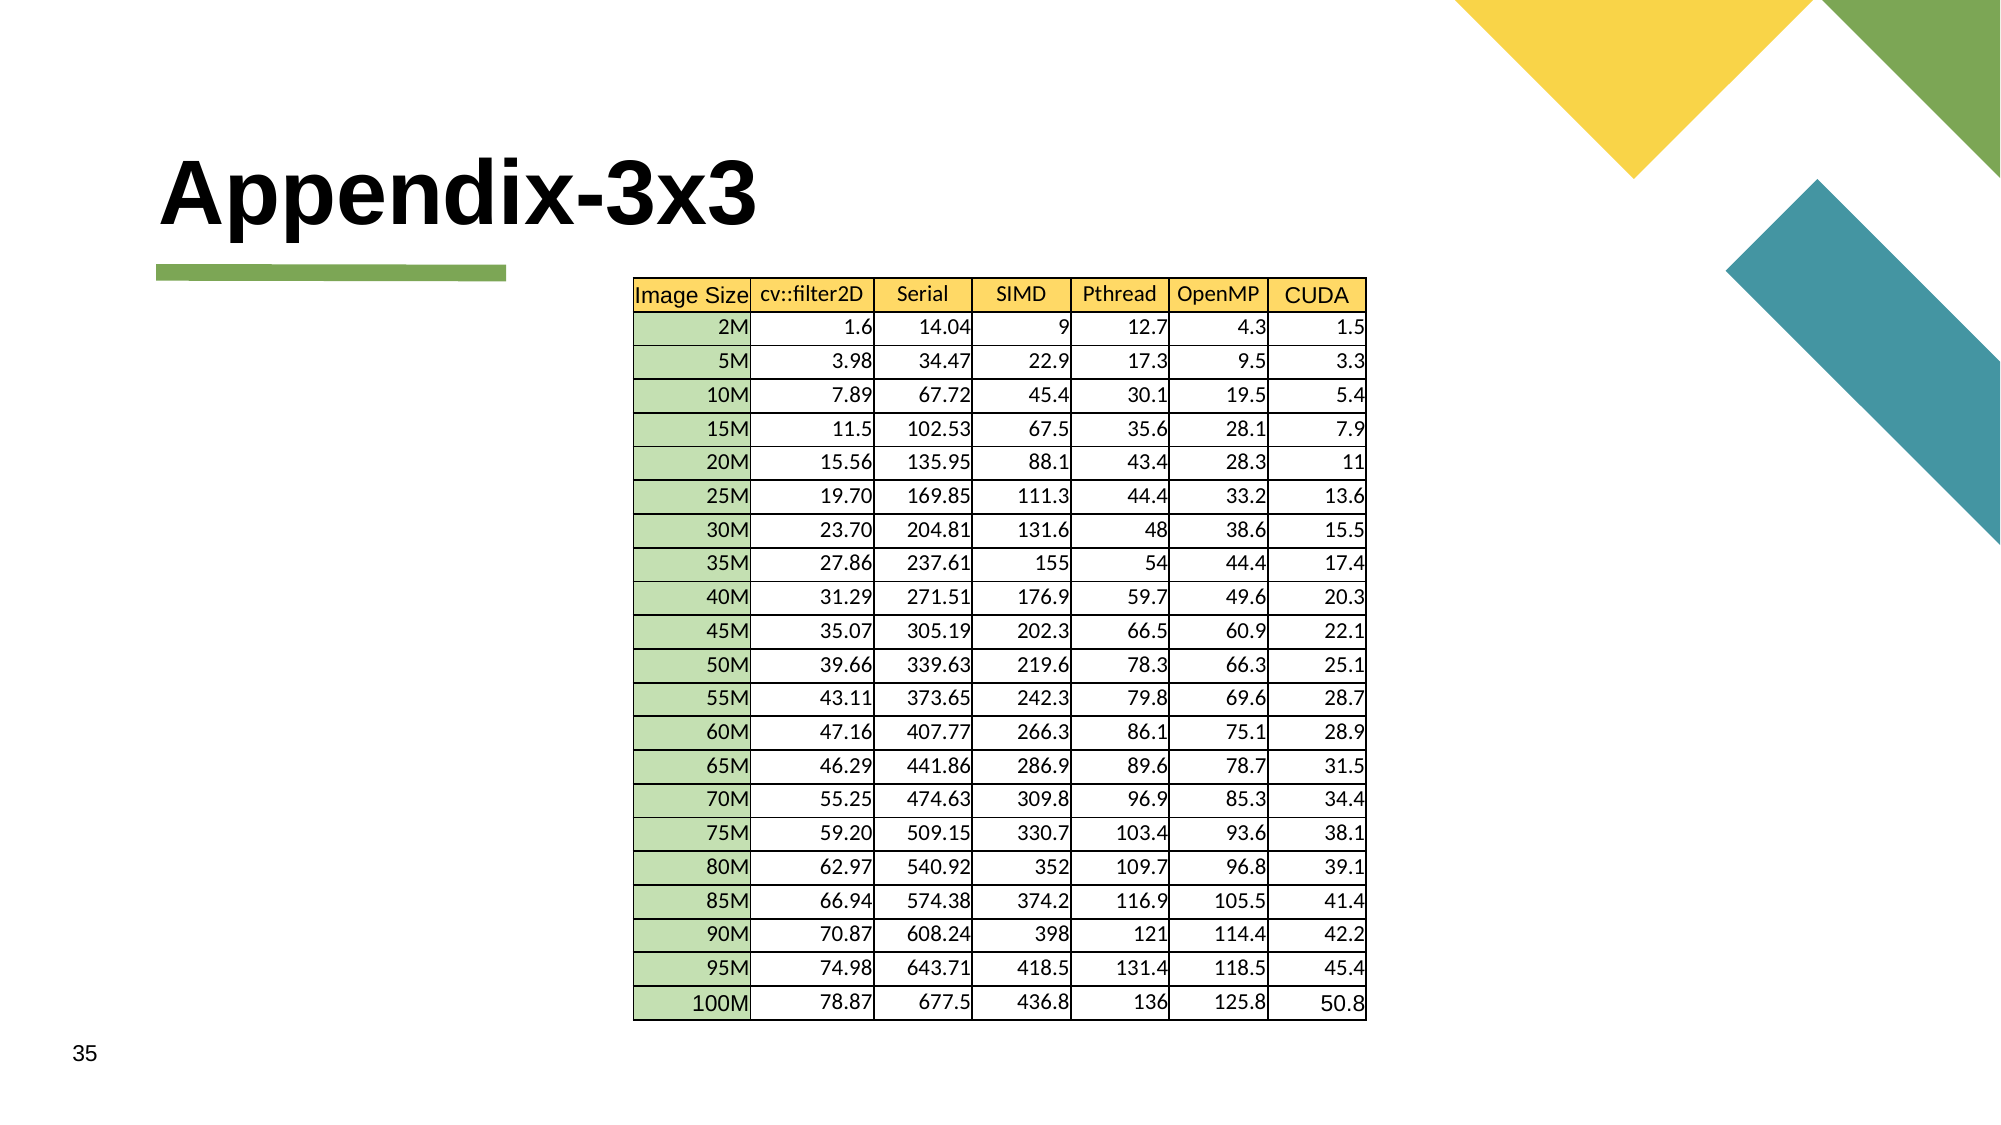

# Appendix-3x3
| Image Size | cv::filter2D | Serial | SIMD | Pthread | OpenMP | CUDA |
| --- | --- | --- | --- | --- | --- | --- |
| 2M | 1.6 | 14.04 | 9 | 12.7 | 4.3 | 1.5 |
| 5M | 3.98 | 34.47 | 22.9 | 17.3 | 9.5 | 3.3 |
| 10M | 7.89 | 67.72 | 45.4 | 30.1 | 19.5 | 5.4 |
| 15M | 11.5 | 102.53 | 67.5 | 35.6 | 28.1 | 7.9 |
| 20M | 15.56 | 135.95 | 88.1 | 43.4 | 28.3 | 11 |
| 25M | 19.70 | 169.85 | 111.3 | 44.4 | 33.2 | 13.6 |
| 30M | 23.70 | 204.81 | 131.6 | 48 | 38.6 | 15.5 |
| 35M | 27.86 | 237.61 | 155 | 54 | 44.4 | 17.4 |
| 40M | 31.29 | 271.51 | 176.9 | 59.7 | 49.6 | 20.3 |
| 45M | 35.07 | 305.19 | 202.3 | 66.5 | 60.9 | 22.1 |
| 50M | 39.66 | 339.63 | 219.6 | 78.3 | 66.3 | 25.1 |
| 55M | 43.11 | 373.65 | 242.3 | 79.8 | 69.6 | 28.7 |
| 60M | 47.16 | 407.77 | 266.3 | 86.1 | 75.1 | 28.9 |
| 65M | 46.29 | 441.86 | 286.9 | 89.6 | 78.7 | 31.5 |
| 70M | 55.25 | 474.63 | 309.8 | 96.9 | 85.3 | 34.4 |
| 75M | 59.20 | 509.15 | 330.7 | 103.4 | 93.6 | 38.1 |
| 80M | 62.97 | 540.92 | 352 | 109.7 | 96.8 | 39.1 |
| 85M | 66.94 | 574.38 | 374.2 | 116.9 | 105.5 | 41.4 |
| 90M | 70.87 | 608.24 | 398 | 121 | 114.4 | 42.2 |
| 95M | 74.98 | 643.71 | 418.5 | 131.4 | 118.5 | 45.4 |
| 100M | 78.87 | 677.5 | 436.8 | 136 | 125.8 | 50.8 |
35